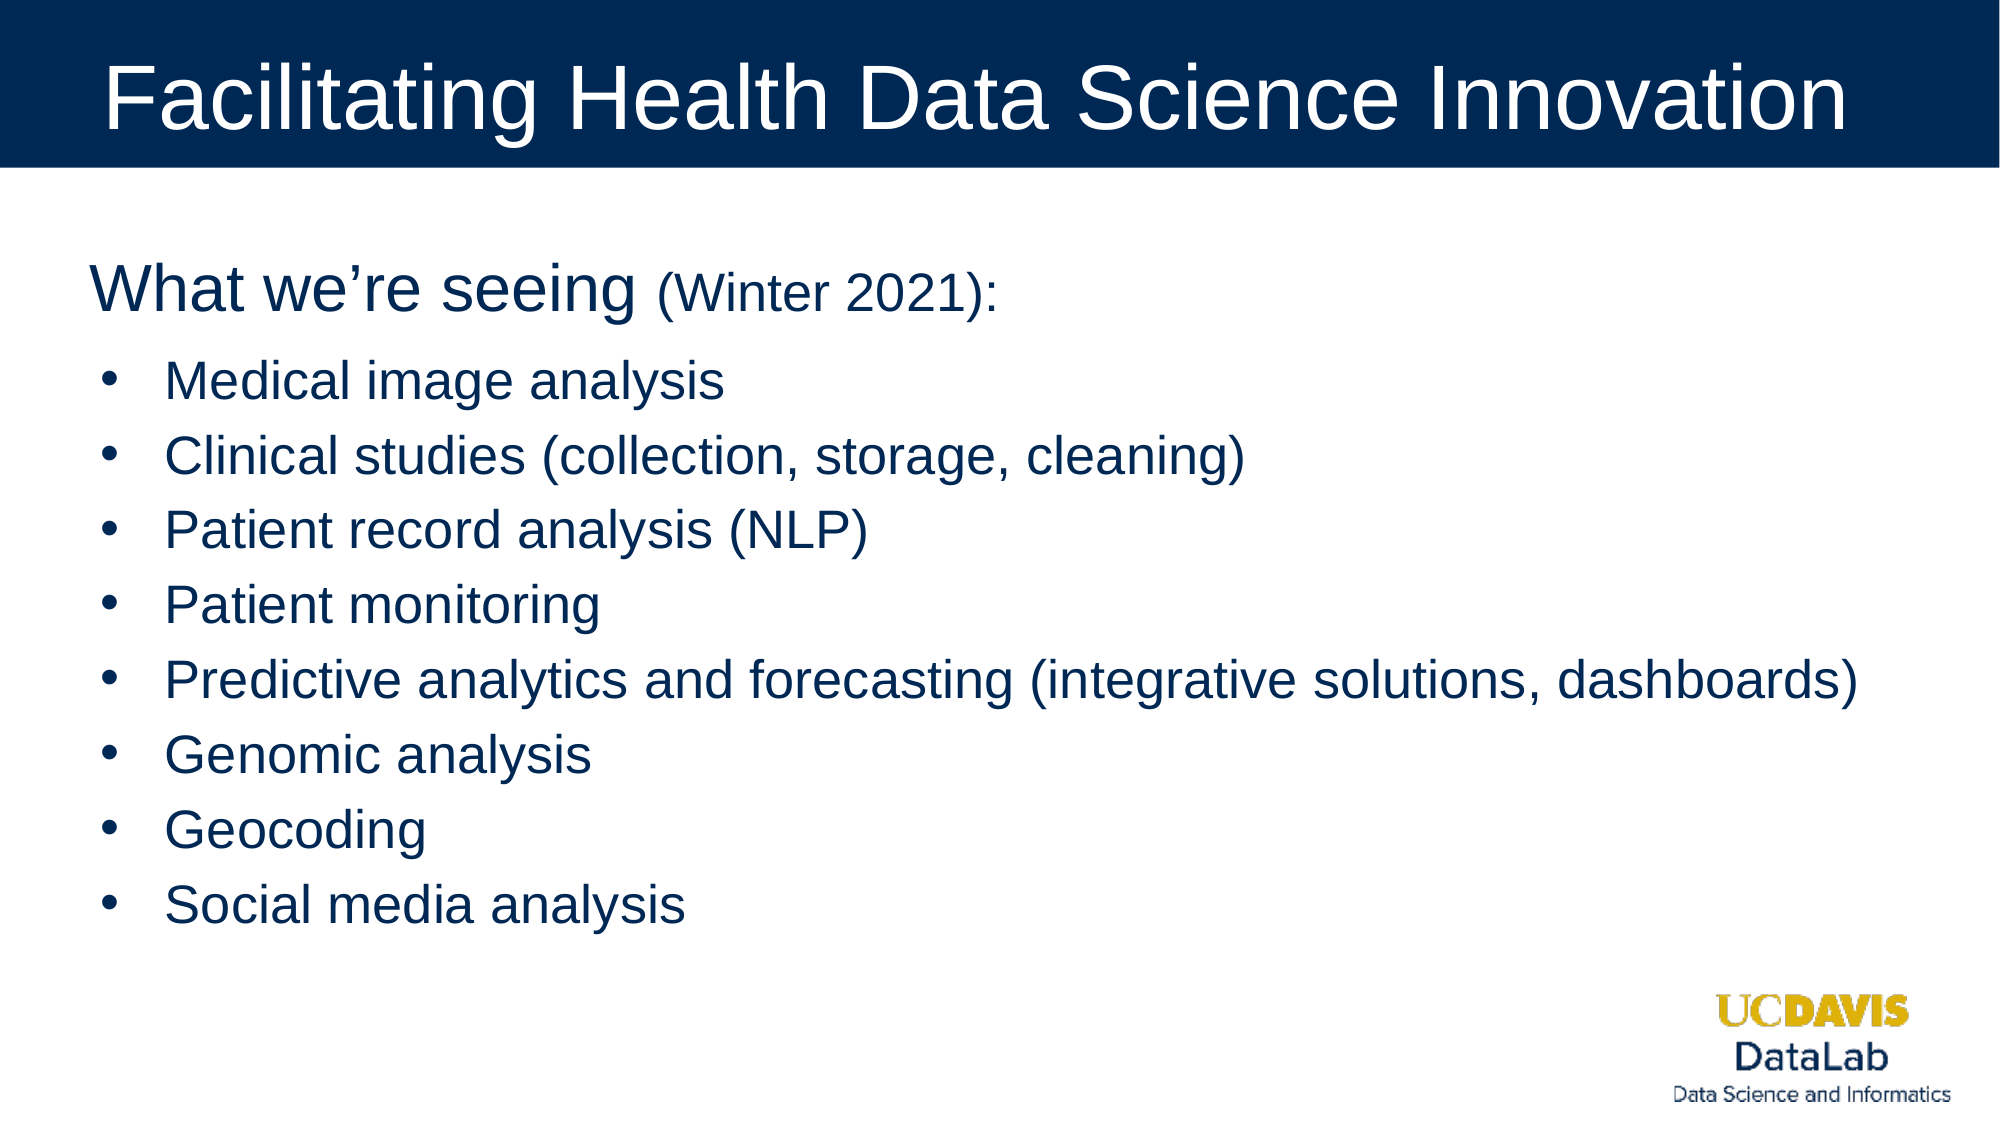

# Facilitating Health Data Science Innovation
What we’re seeing (Winter 2021):
Medical image analysis
Clinical studies (collection, storage, cleaning)
Patient record analysis (NLP)
Patient monitoring
Predictive analytics and forecasting (integrative solutions, dashboards)
Genomic analysis
Geocoding
Social media analysis